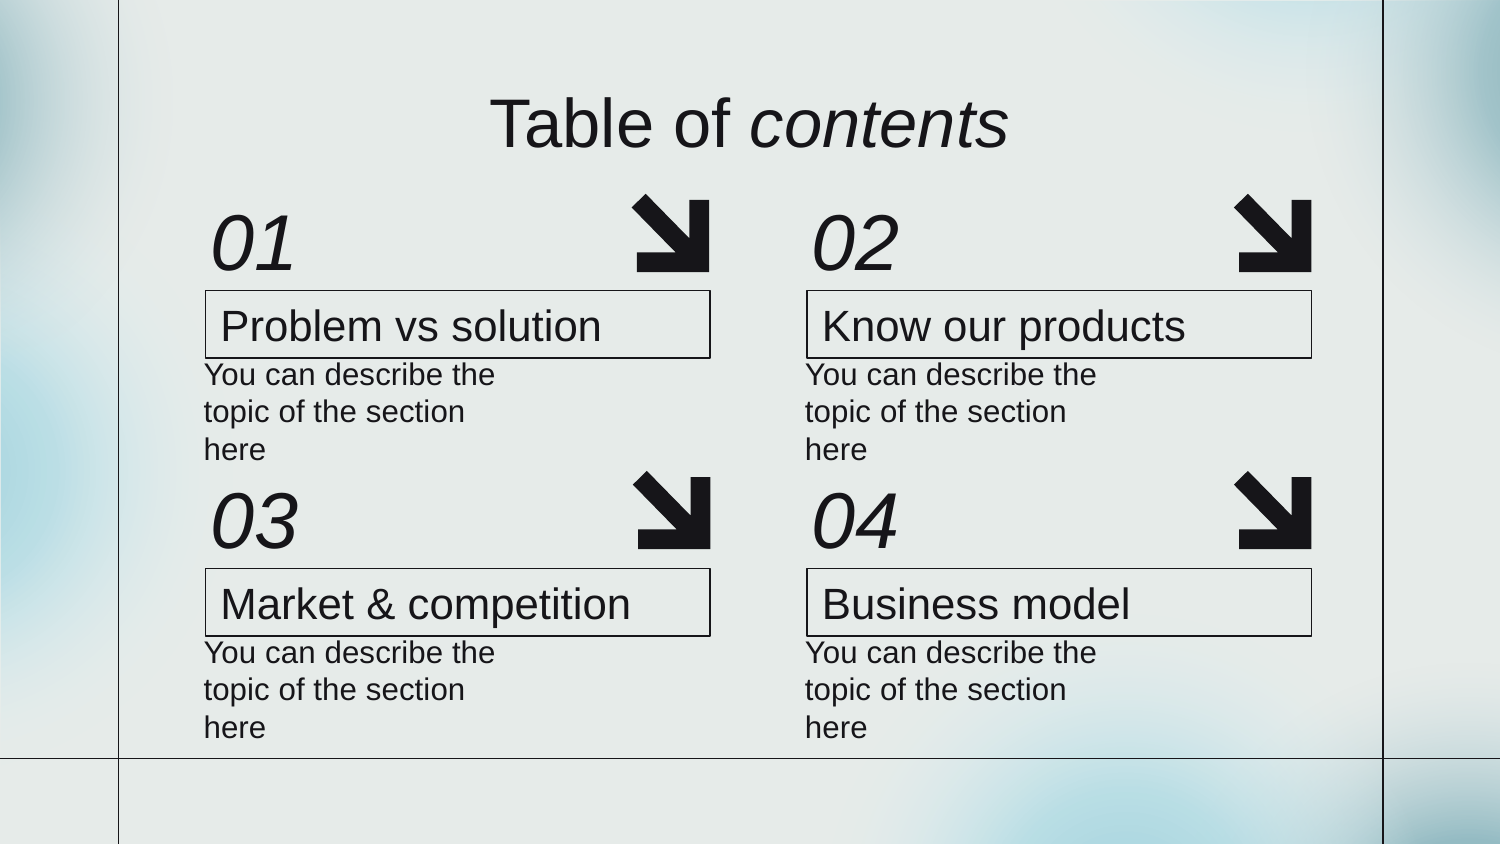

# Table of contents
01
02

Problem vs solution
Know our products
You can describe the topic of the section here
You can describe the topic of the section here
03
04

Market & competition
Business model
You can describe the topic of the section here
You can describe the topic of the section here